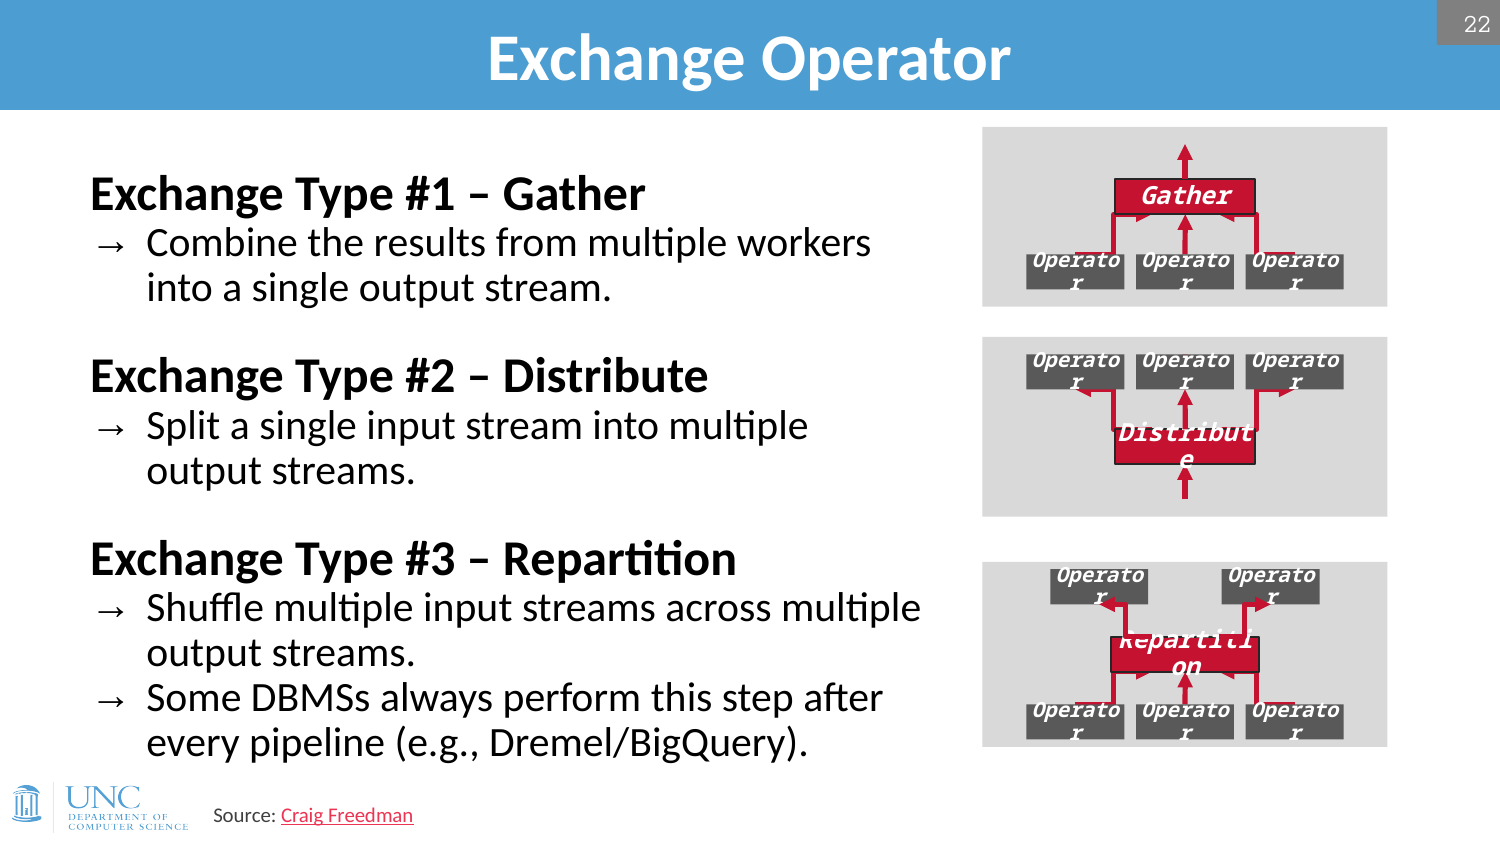

# Exchange Operator
22

Gather

Operator
Operator
Operator
Exchange Type #1 – Gather
Combine the results from multiple workers into a single output stream.

Exchange Type #2 – Distribute
Split a single input stream into multiple output streams.

Exchange Type #3 – Repartition
Shuffle multiple input streams across multiple output streams.
Some DBMSs always perform this step after every pipeline (e.g., Dremel/BigQuery).

Operator
Operator
Operator
Distribute

Operator
Operator
Repartition

Operator
Operator
Operator
Source: Craig Freedman